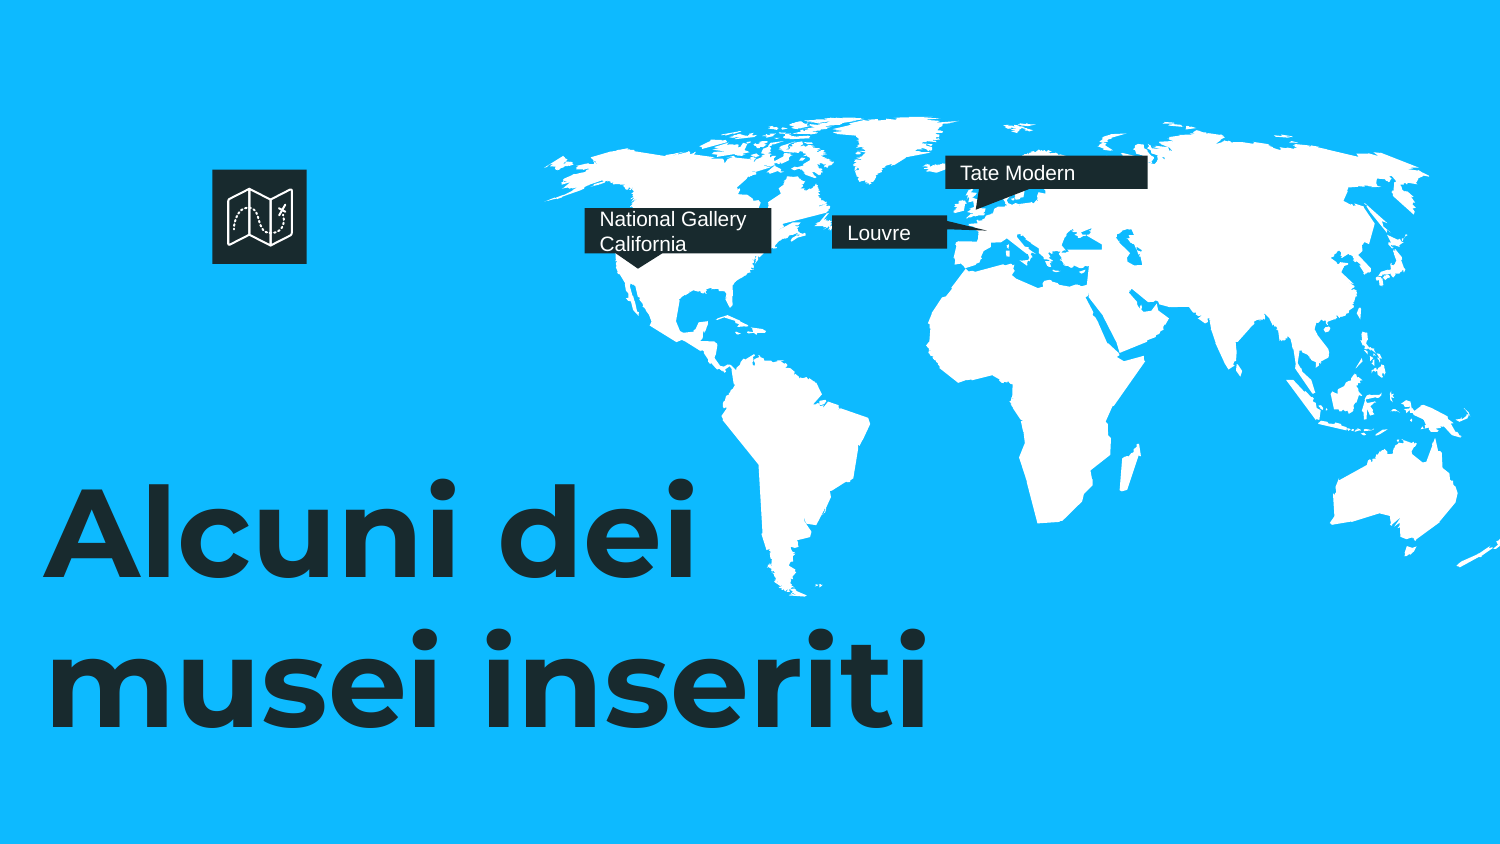

Tate Modern

National Gallery California
Louvre
# Alcuni dei musei inseriti